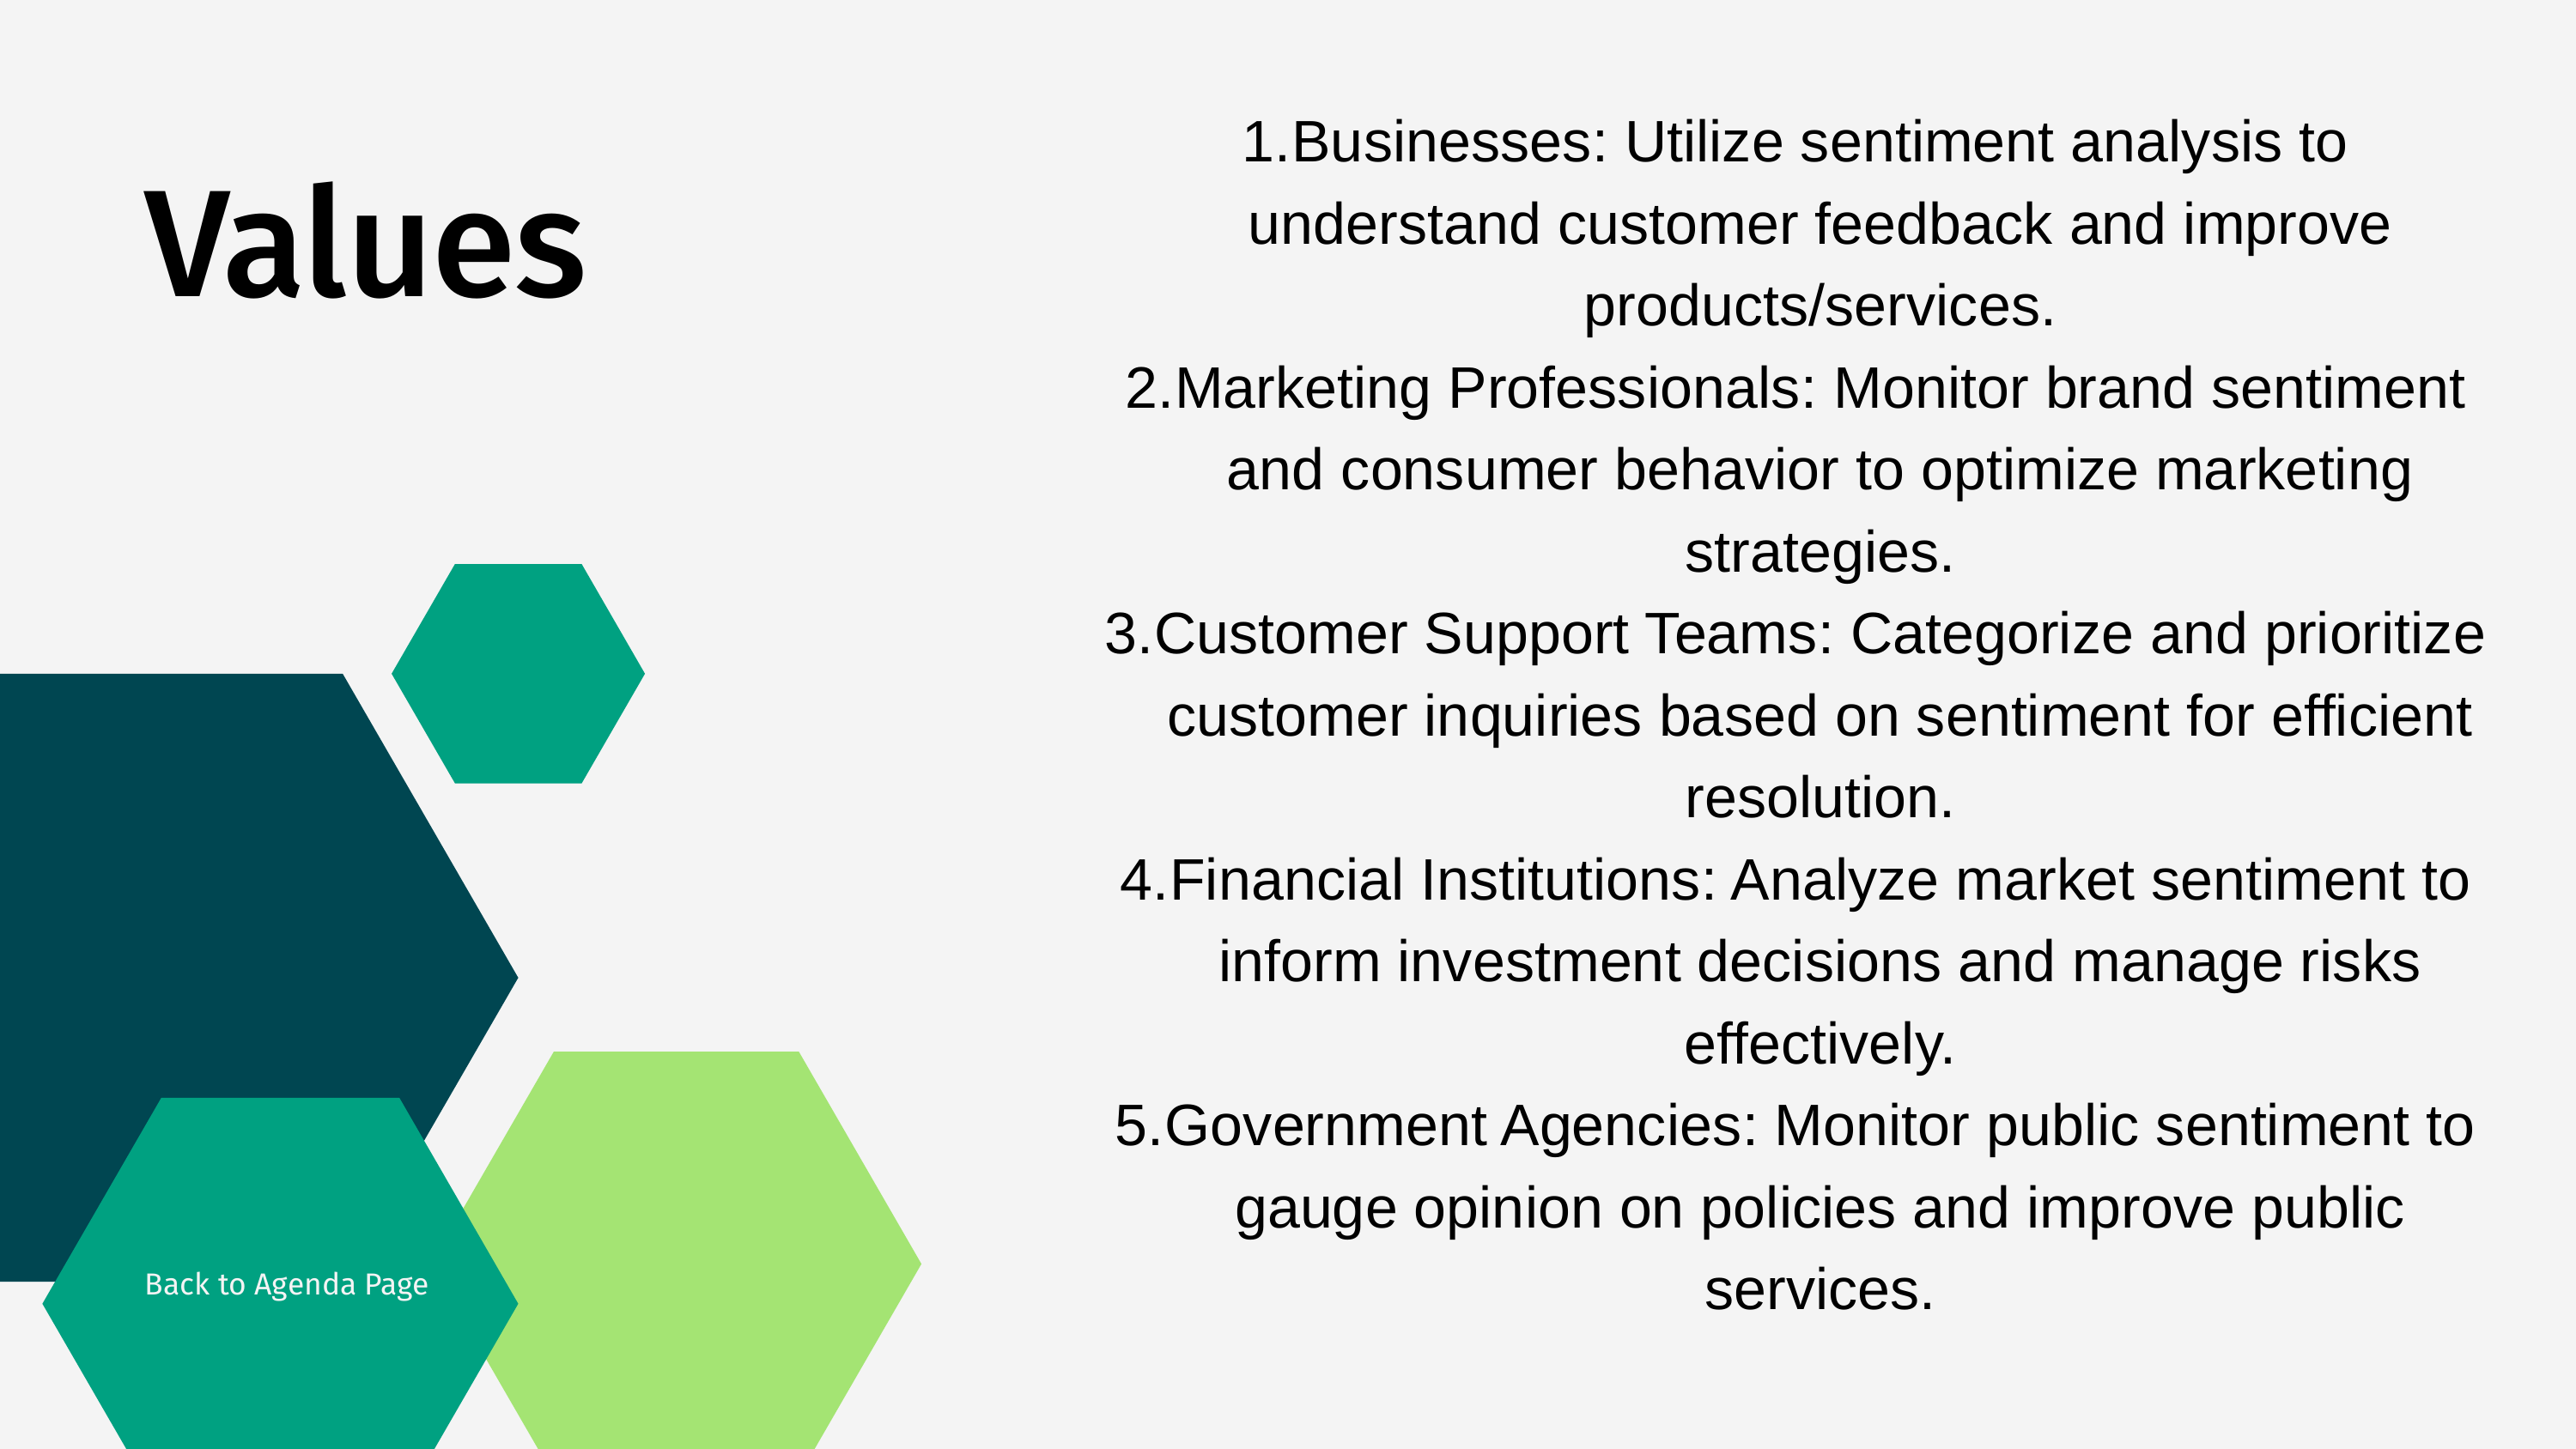

Businesses: Utilize sentiment analysis to understand customer feedback and improve products/services.
Marketing Professionals: Monitor brand sentiment and consumer behavior to optimize marketing strategies.
Customer Support Teams: Categorize and prioritize customer inquiries based on sentiment for efficient resolution.
Financial Institutions: Analyze market sentiment to inform investment decisions and manage risks effectively.
Government Agencies: Monitor public sentiment to gauge opinion on policies and improve public services.

Values

Back to Agenda Page